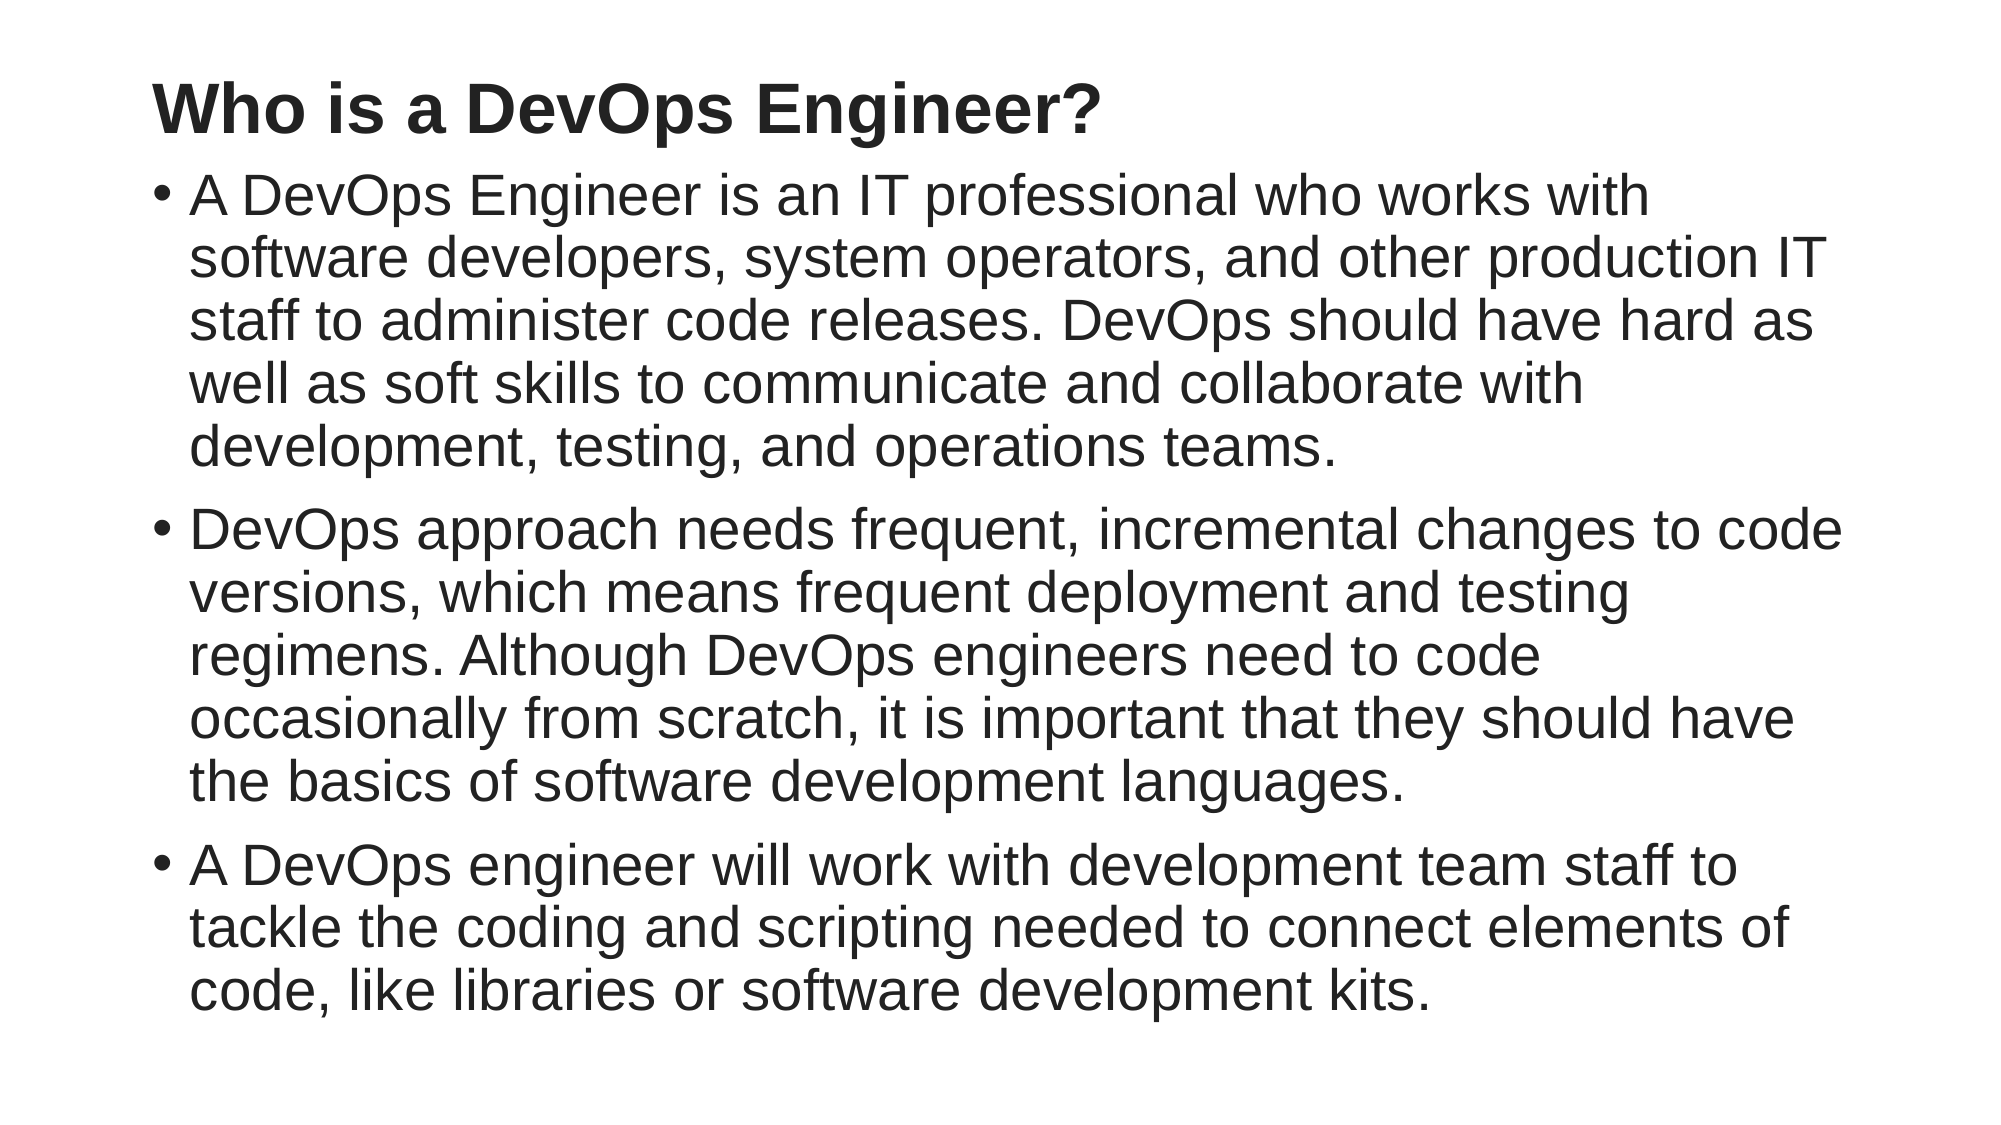

# Who is a DevOps Engineer?
A DevOps Engineer is an IT professional who works with software developers, system operators, and other production IT staff to administer code releases. DevOps should have hard as well as soft skills to communicate and collaborate with development, testing, and operations teams.
DevOps approach needs frequent, incremental changes to code versions, which means frequent deployment and testing regimens. Although DevOps engineers need to code occasionally from scratch, it is important that they should have the basics of software development languages.
A DevOps engineer will work with development team staff to tackle the coding and scripting needed to connect elements of code, like libraries or software development kits.